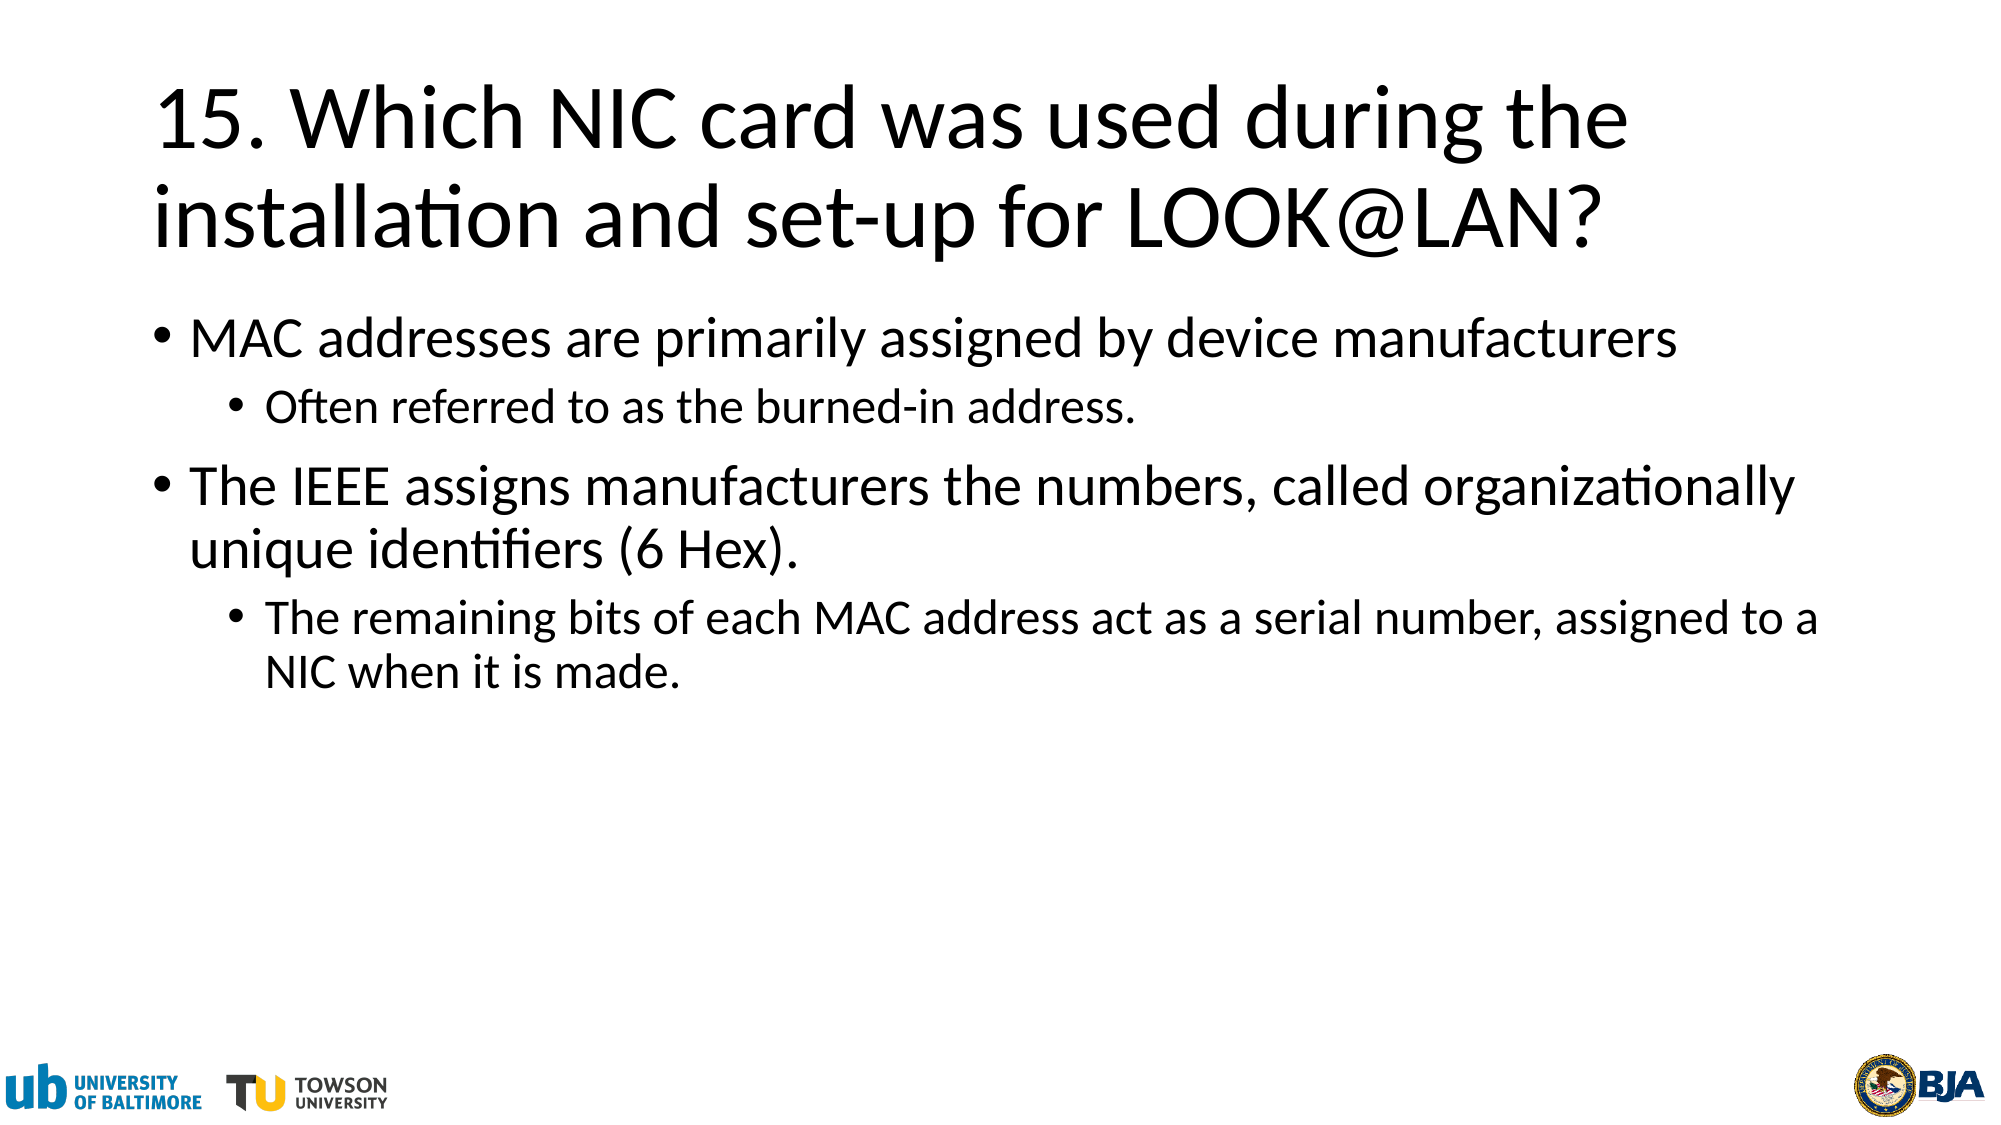

# 15. Which NIC card was used during the installation and set-up for LOOK@LAN?
MAC addresses are primarily assigned by device manufacturers
Often referred to as the burned-in address.
The IEEE assigns manufacturers the numbers, called organizationally unique identifiers (6 Hex).
The remaining bits of each MAC address act as a serial number, assigned to a NIC when it is made.